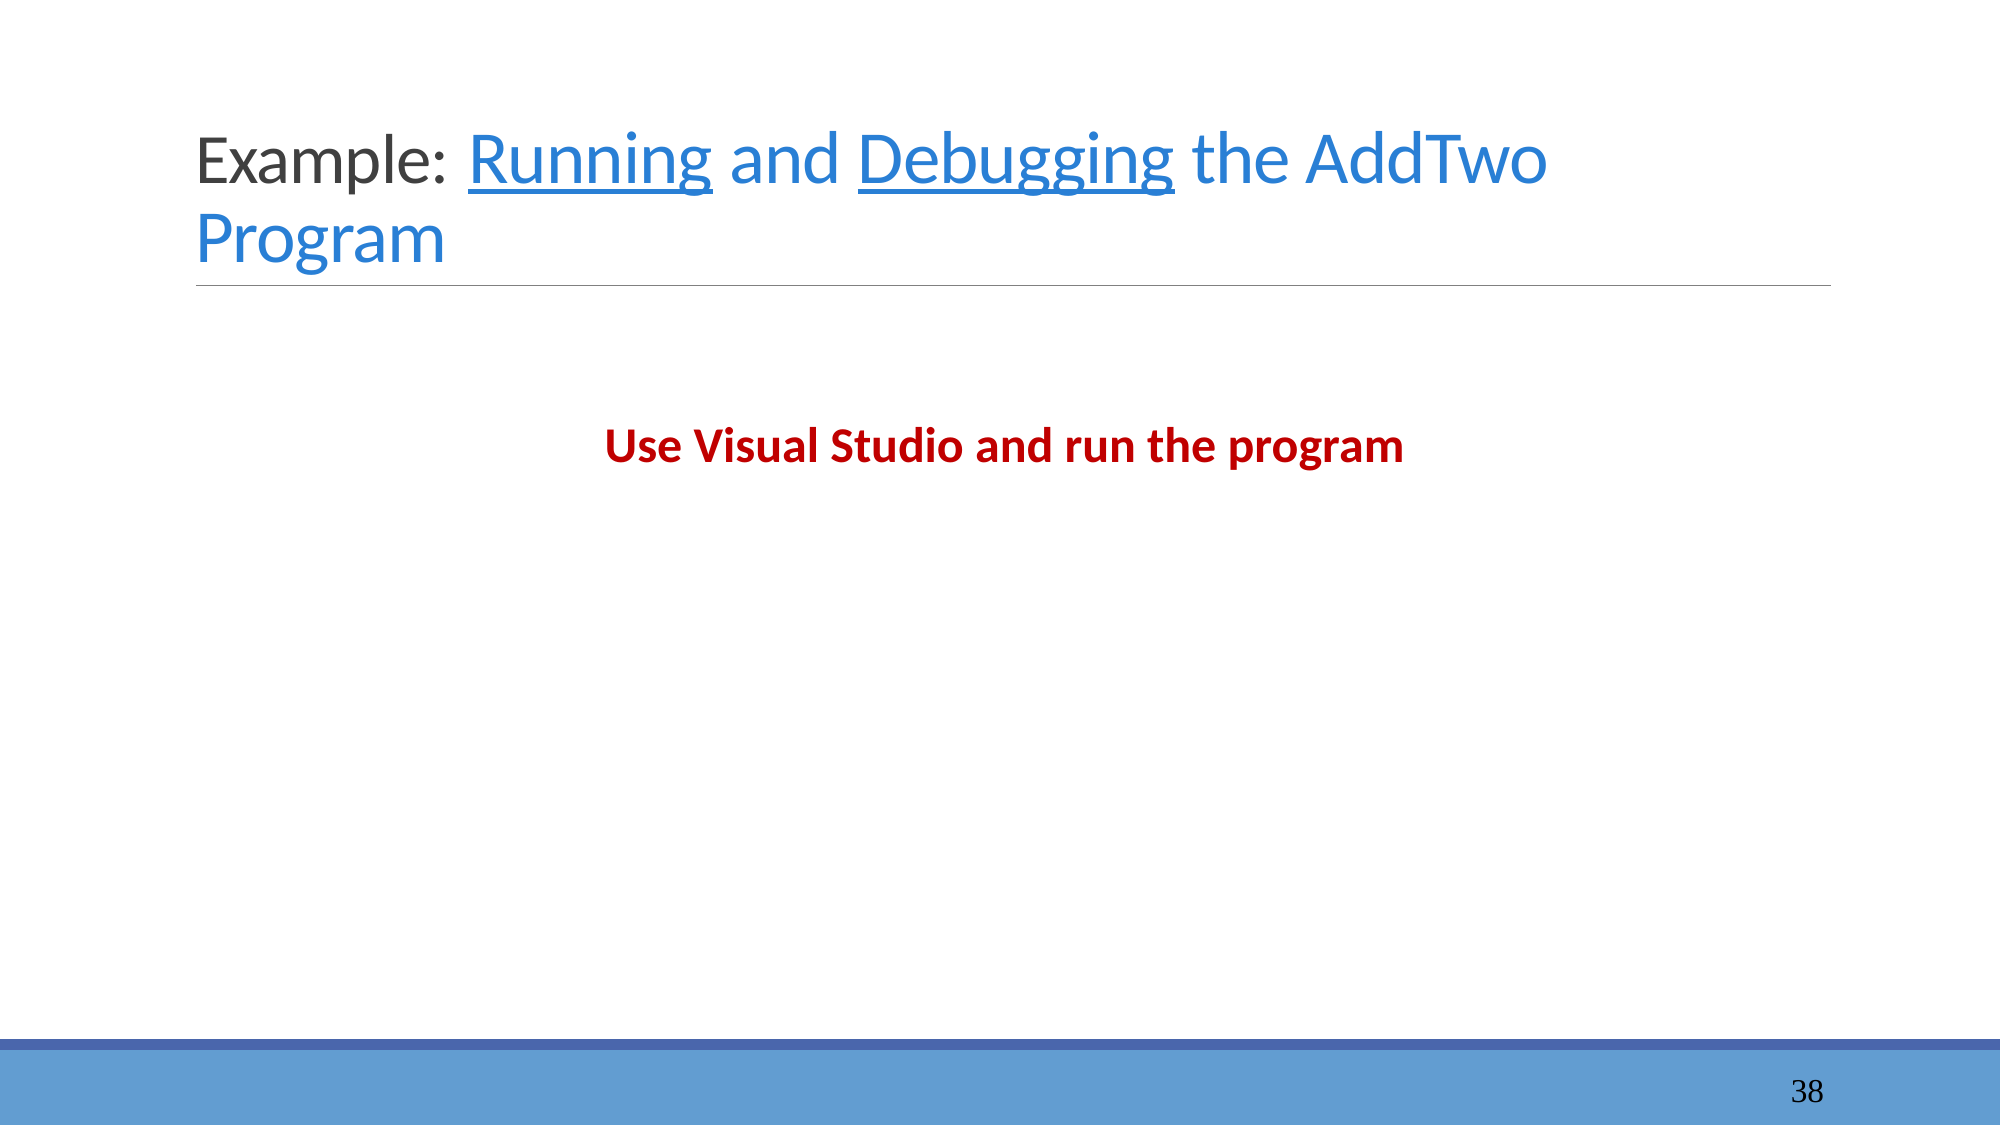

# Example: Running and Debugging the AddTwo Program
Use Visual Studio and run the program
38